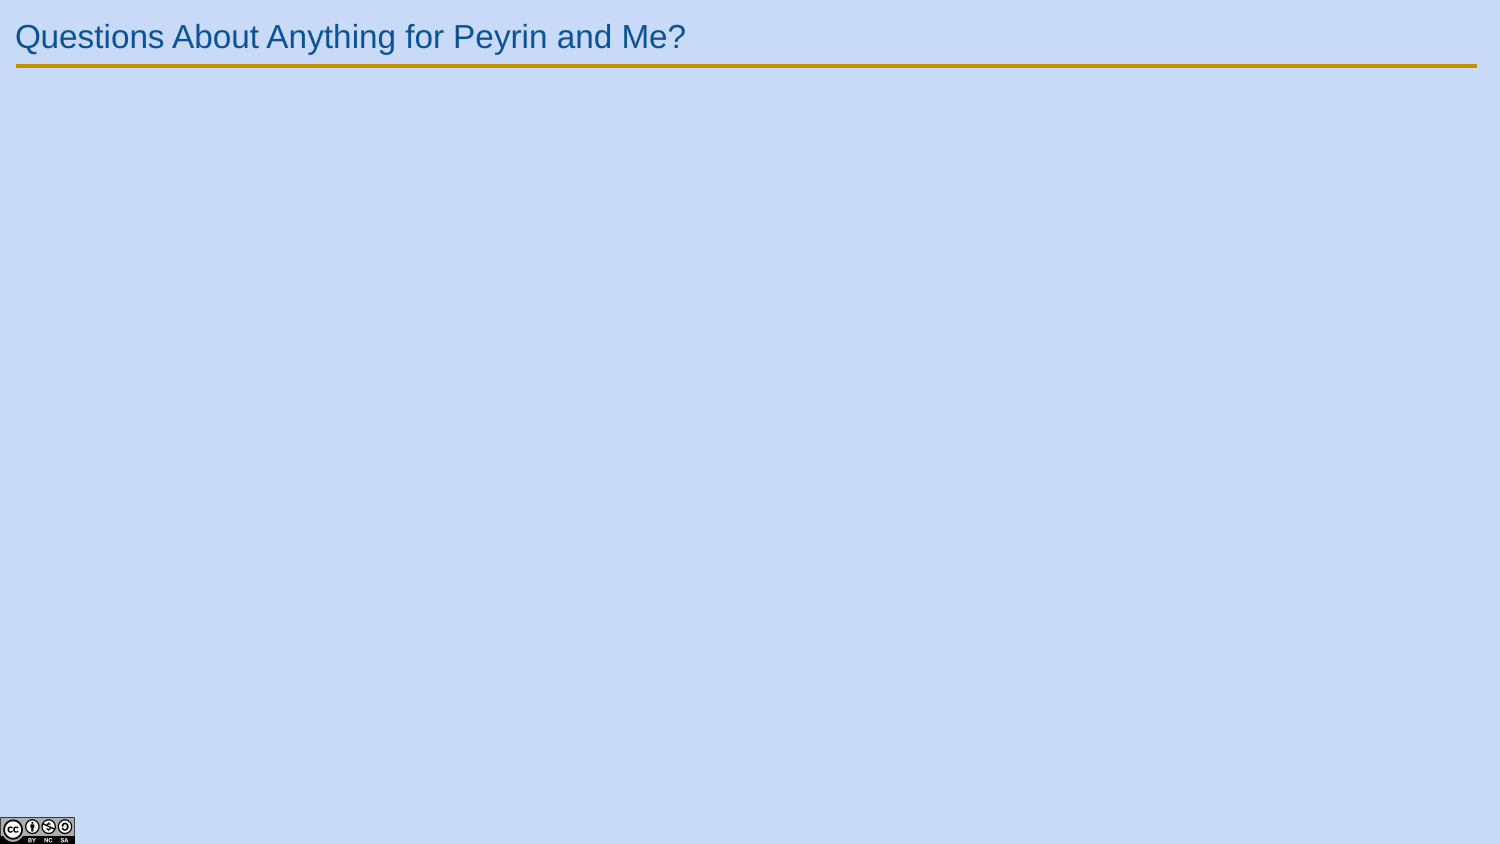

# Questions About Anything for Peyrin and Me?